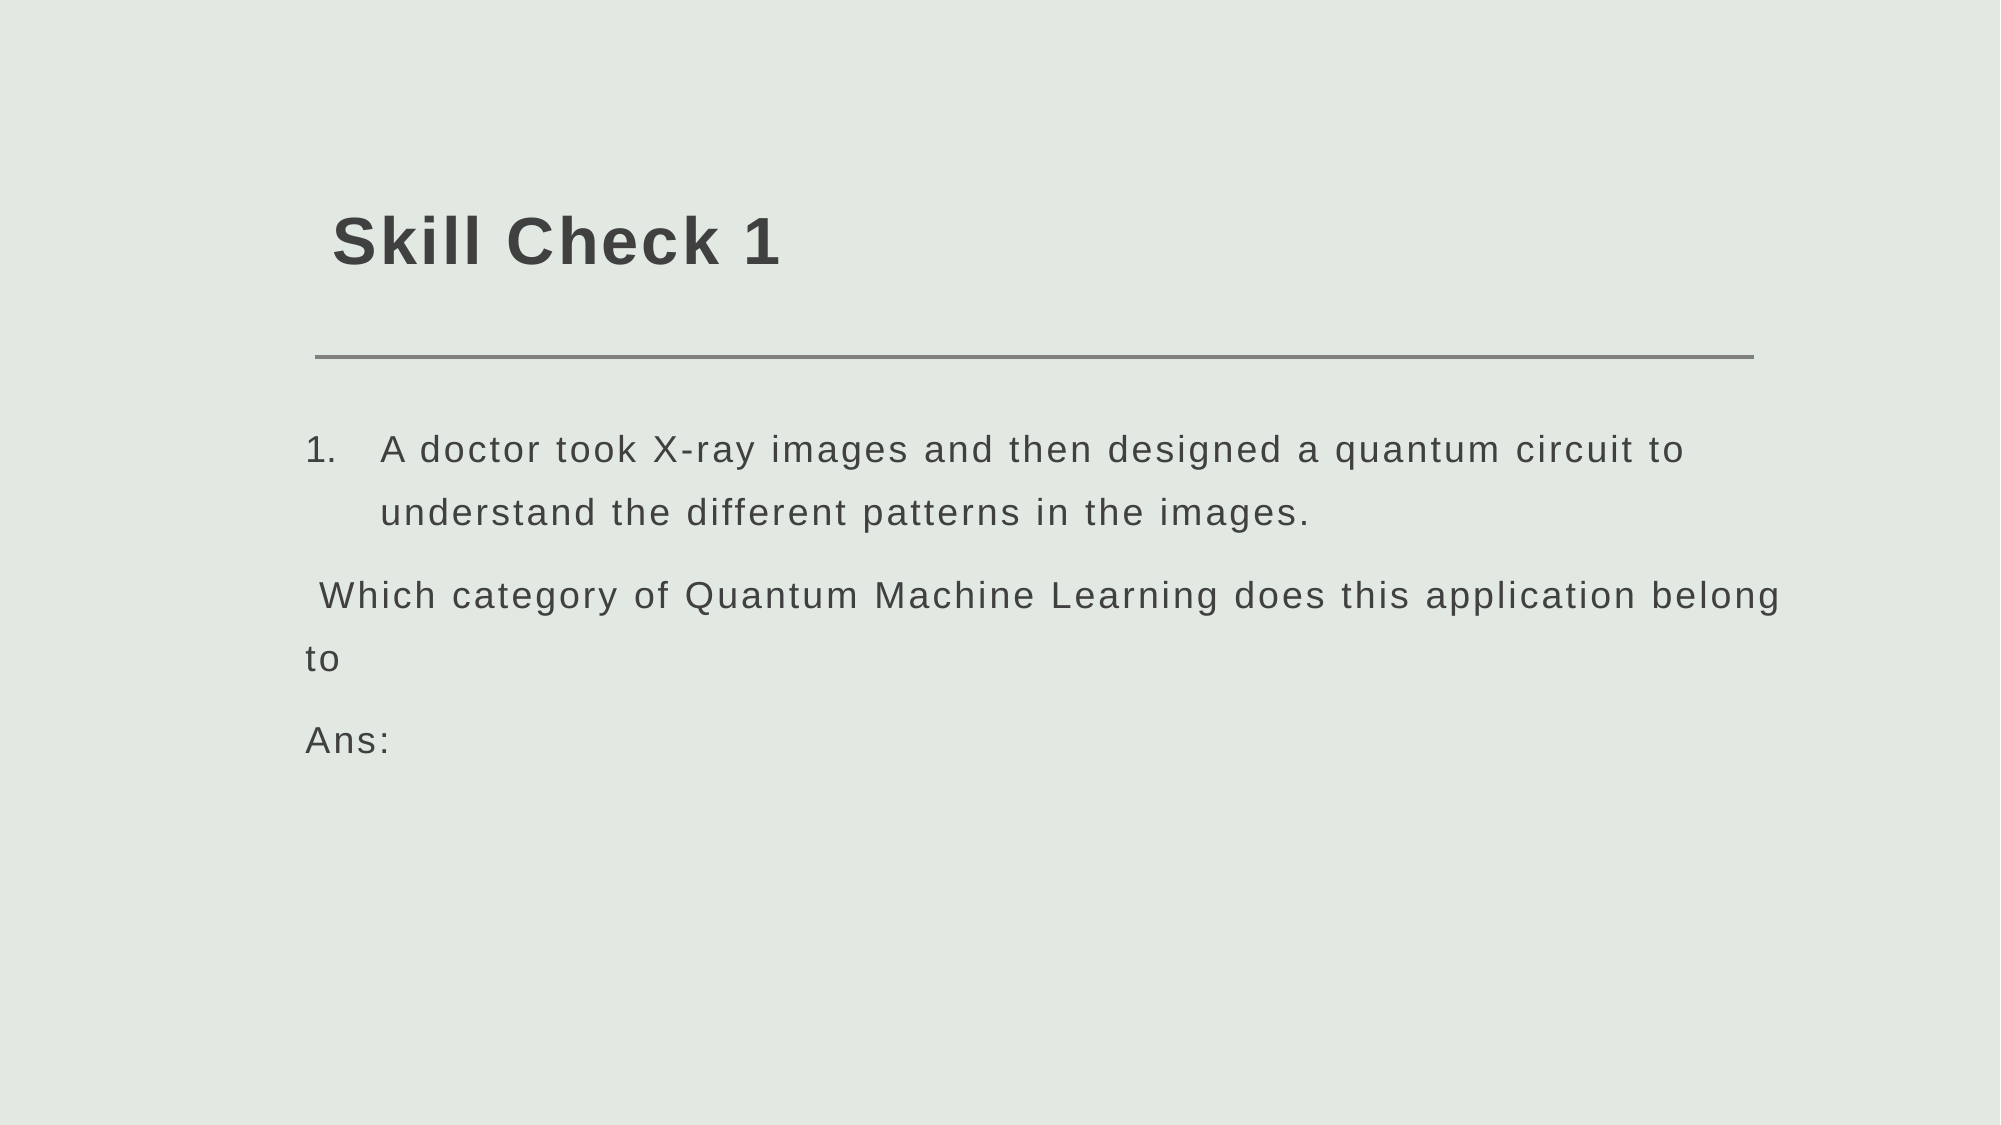

# Skill Check 1
A doctor took X-ray images and then designed a quantum circuit to understand the different patterns in the images.
 Which category of Quantum Machine Learning does this application belong to
Ans: